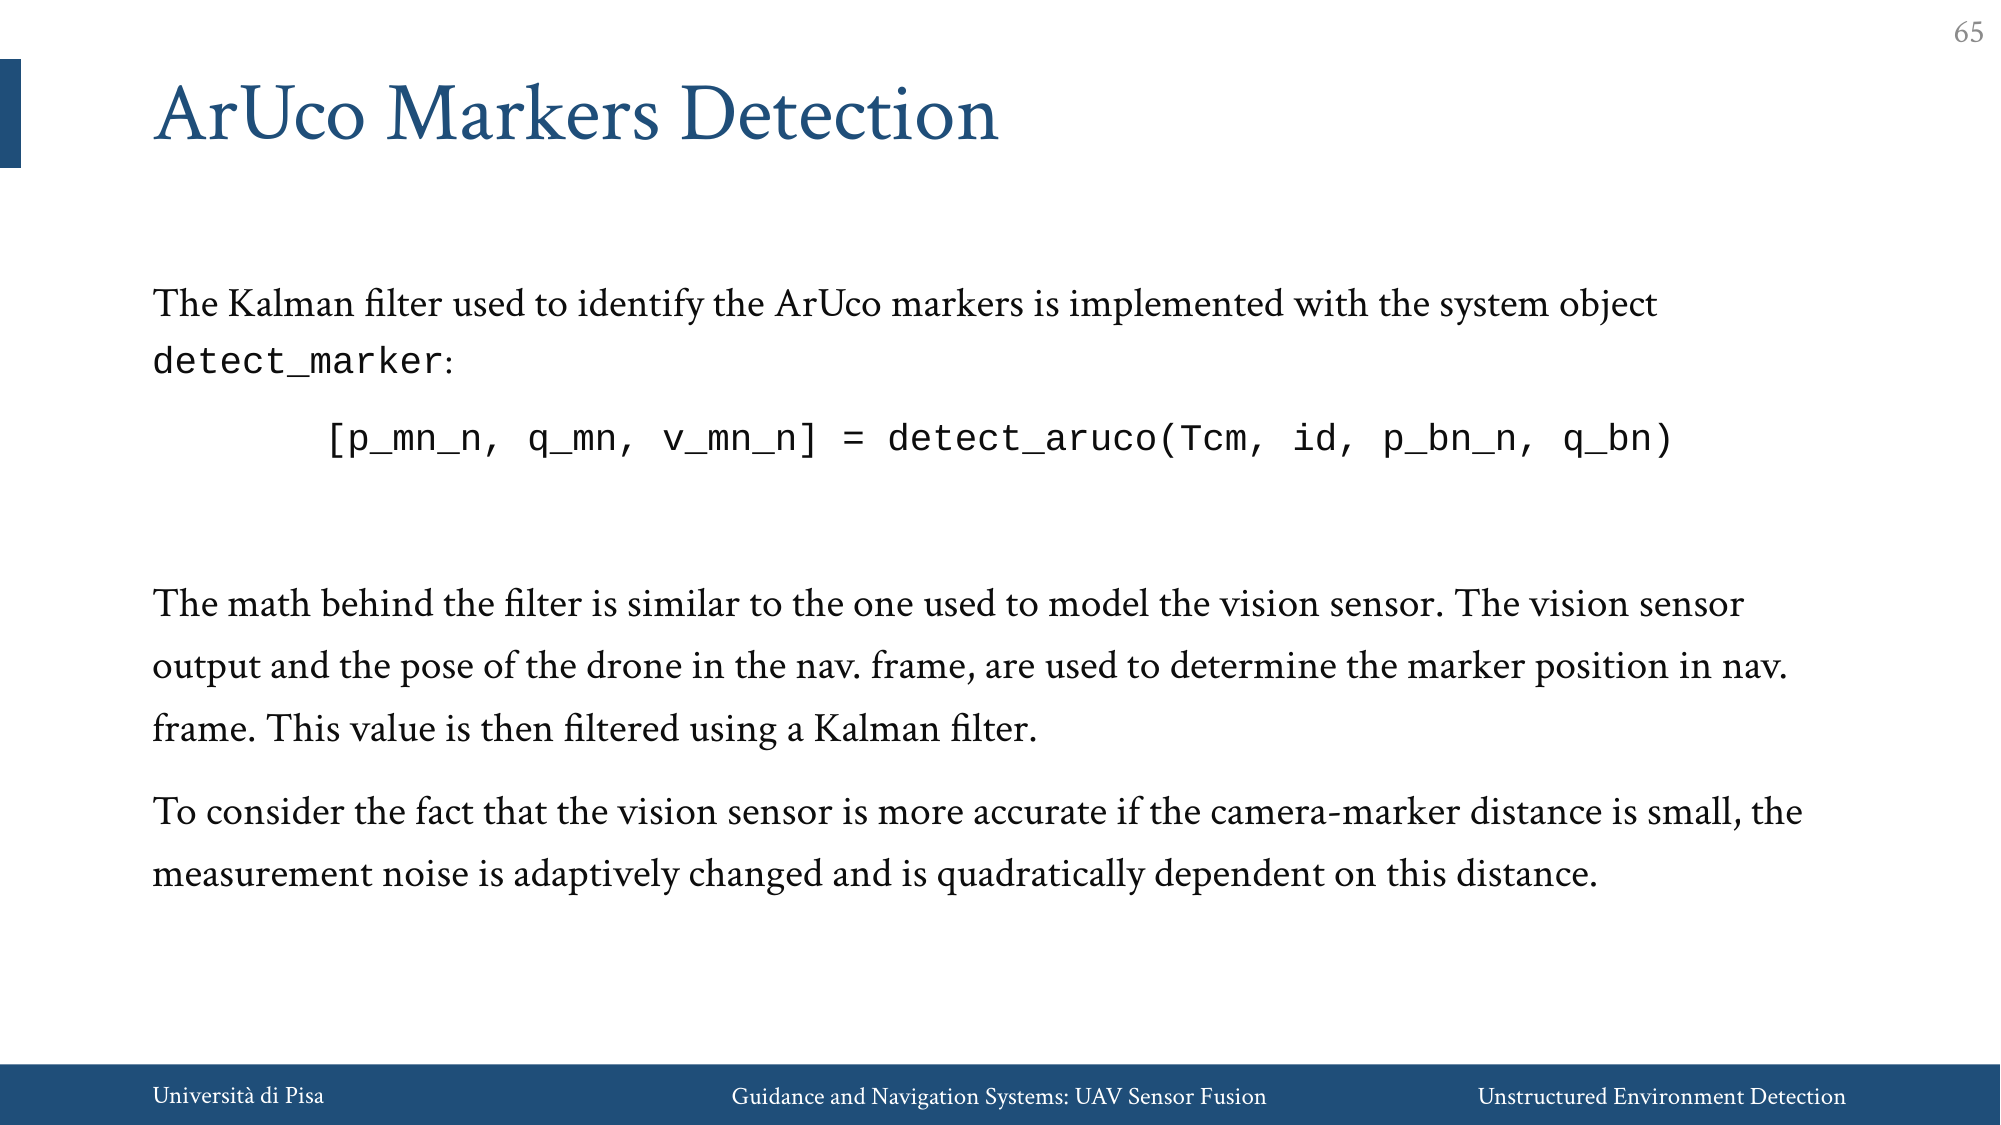

65
ArUco Markers Detection
The Kalman filter used to identify the ArUco markers is implemented with the system object detect_marker:
[p_mn_n, q_mn, v_mn_n] = detect_aruco(Tcm, id, p_bn_n, q_bn)

The math behind the filter is similar to the one used to model the vision sensor. The vision sensor output and the pose of the drone in the nav. frame, are used to determine the marker position in nav. frame. This value is then filtered using a Kalman filter.
To consider the fact that the vision sensor is more accurate if the camera-marker distance is small, the measurement noise is adaptively changed and is quadratically dependent on this distance.
Università di Pisa

Guidance and Navigation Systems: UAV Sensor Fusion
Unstructured Environment Detection